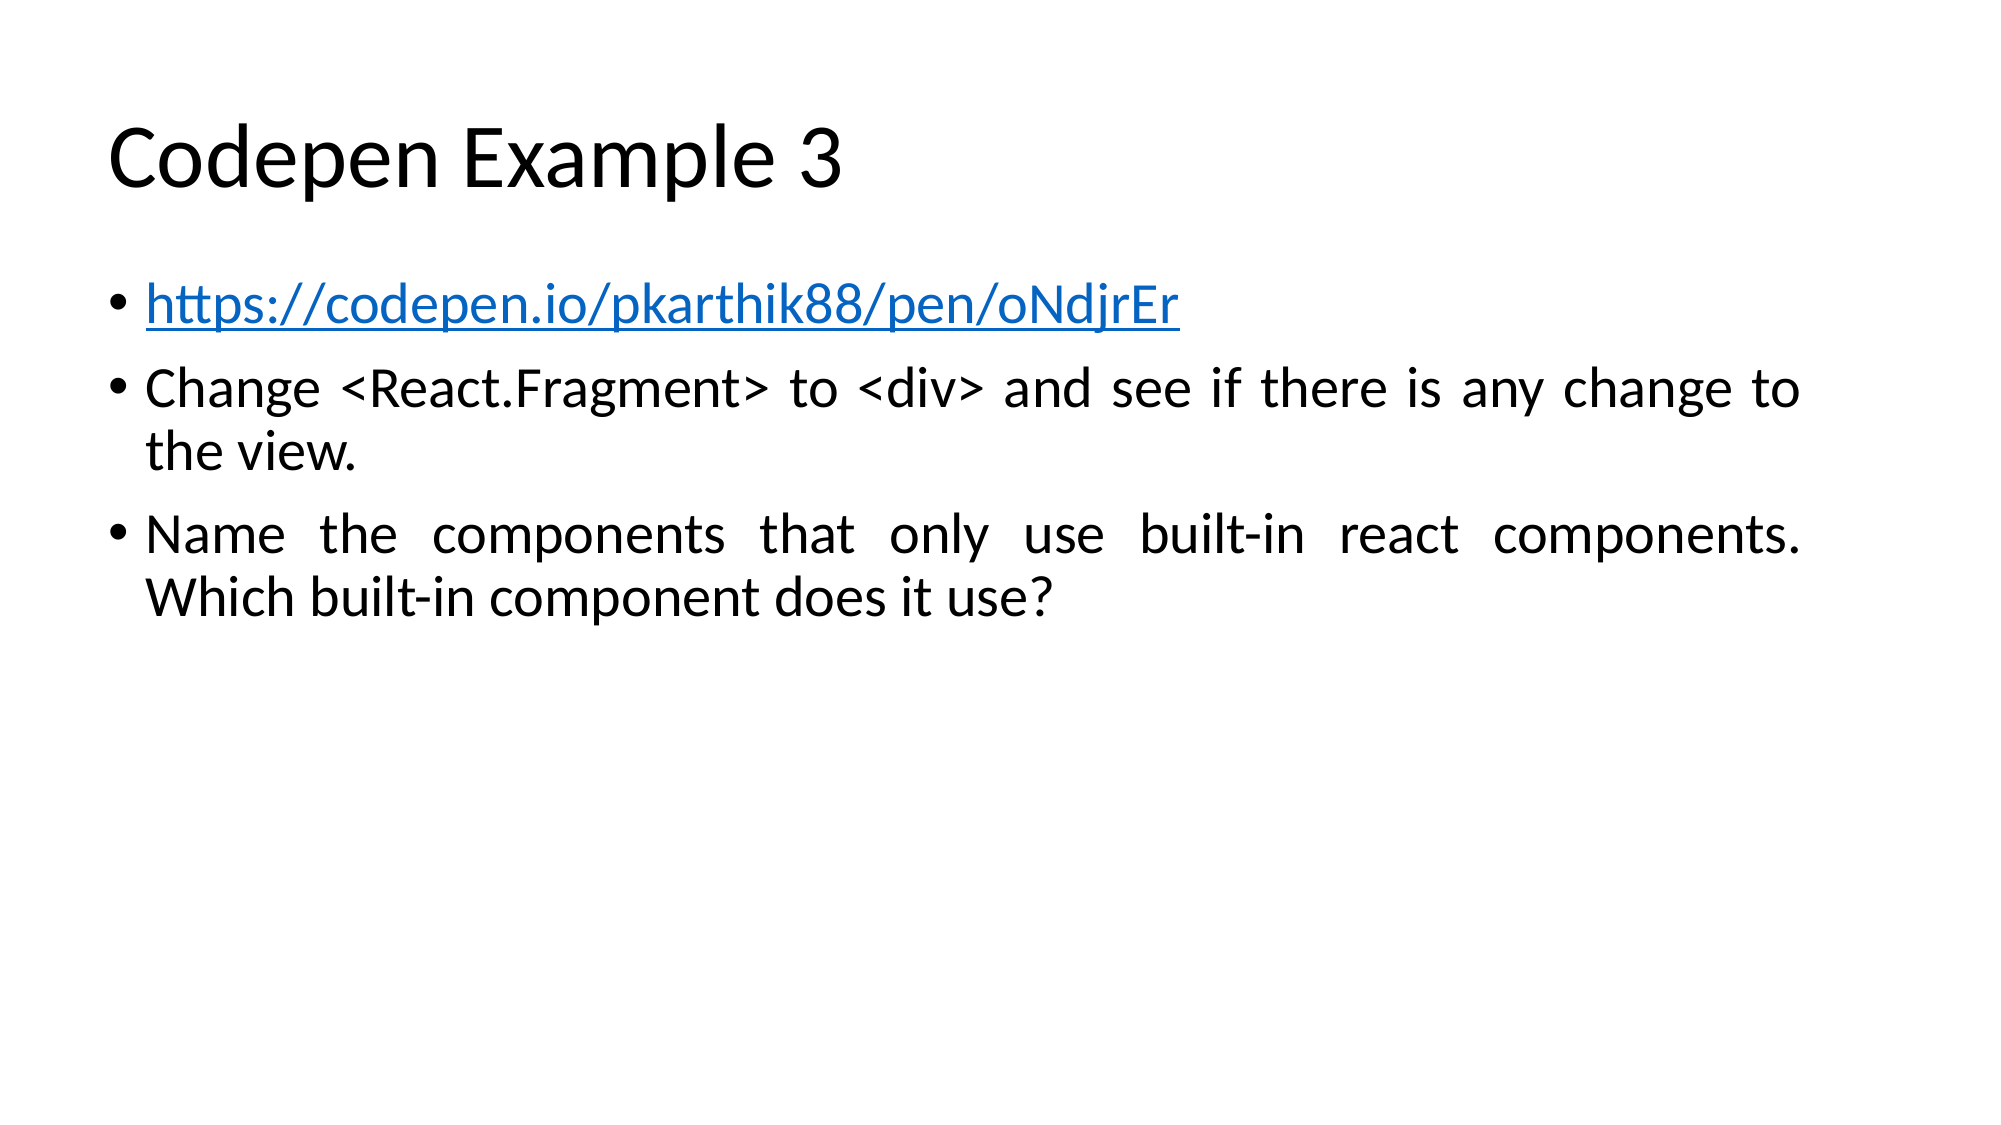

# Codepen Example 3
https://codepen.io/pkarthik88/pen/oNdjrEr
Change <React.Fragment> to <div> and see if there is any change to the view.
Name the components that only use built-in react components. Which built-in component does it use?